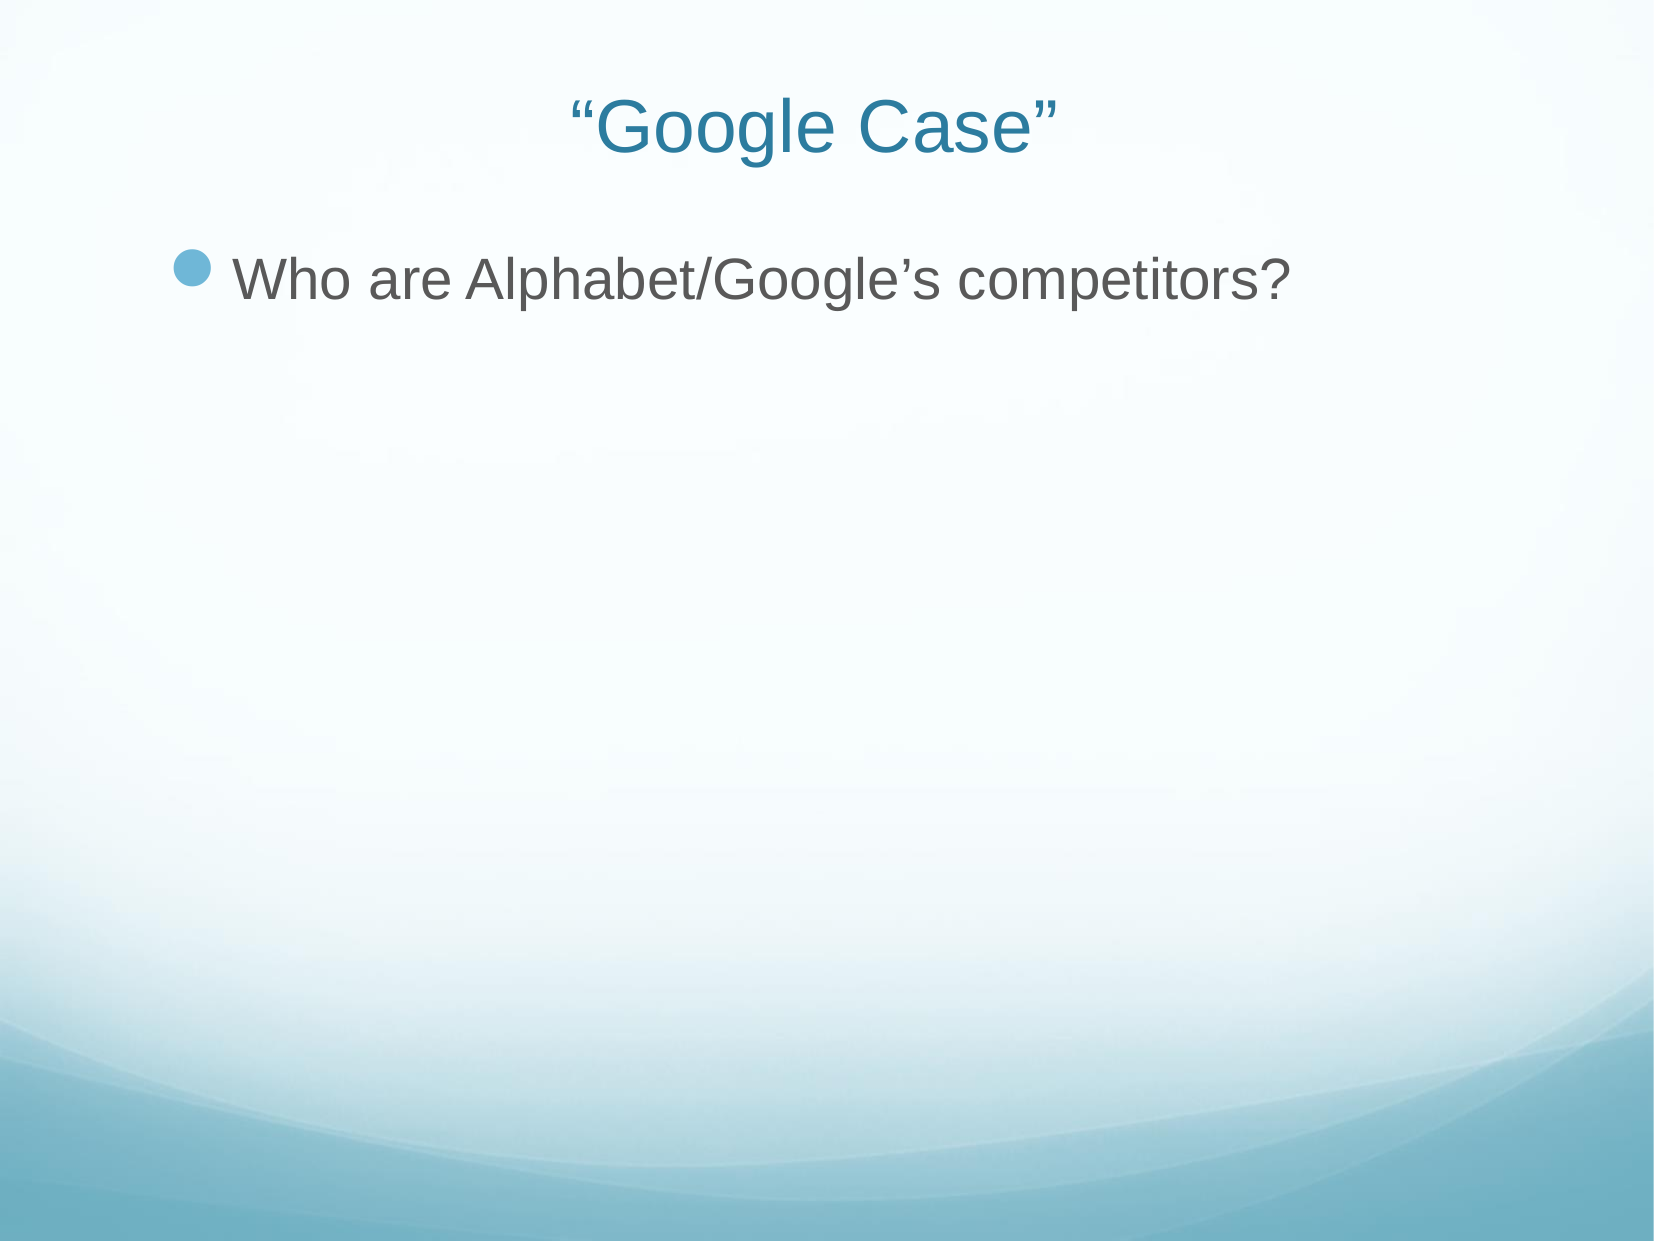

# “Google Case”
Who are Alphabet/Google’s competitors?